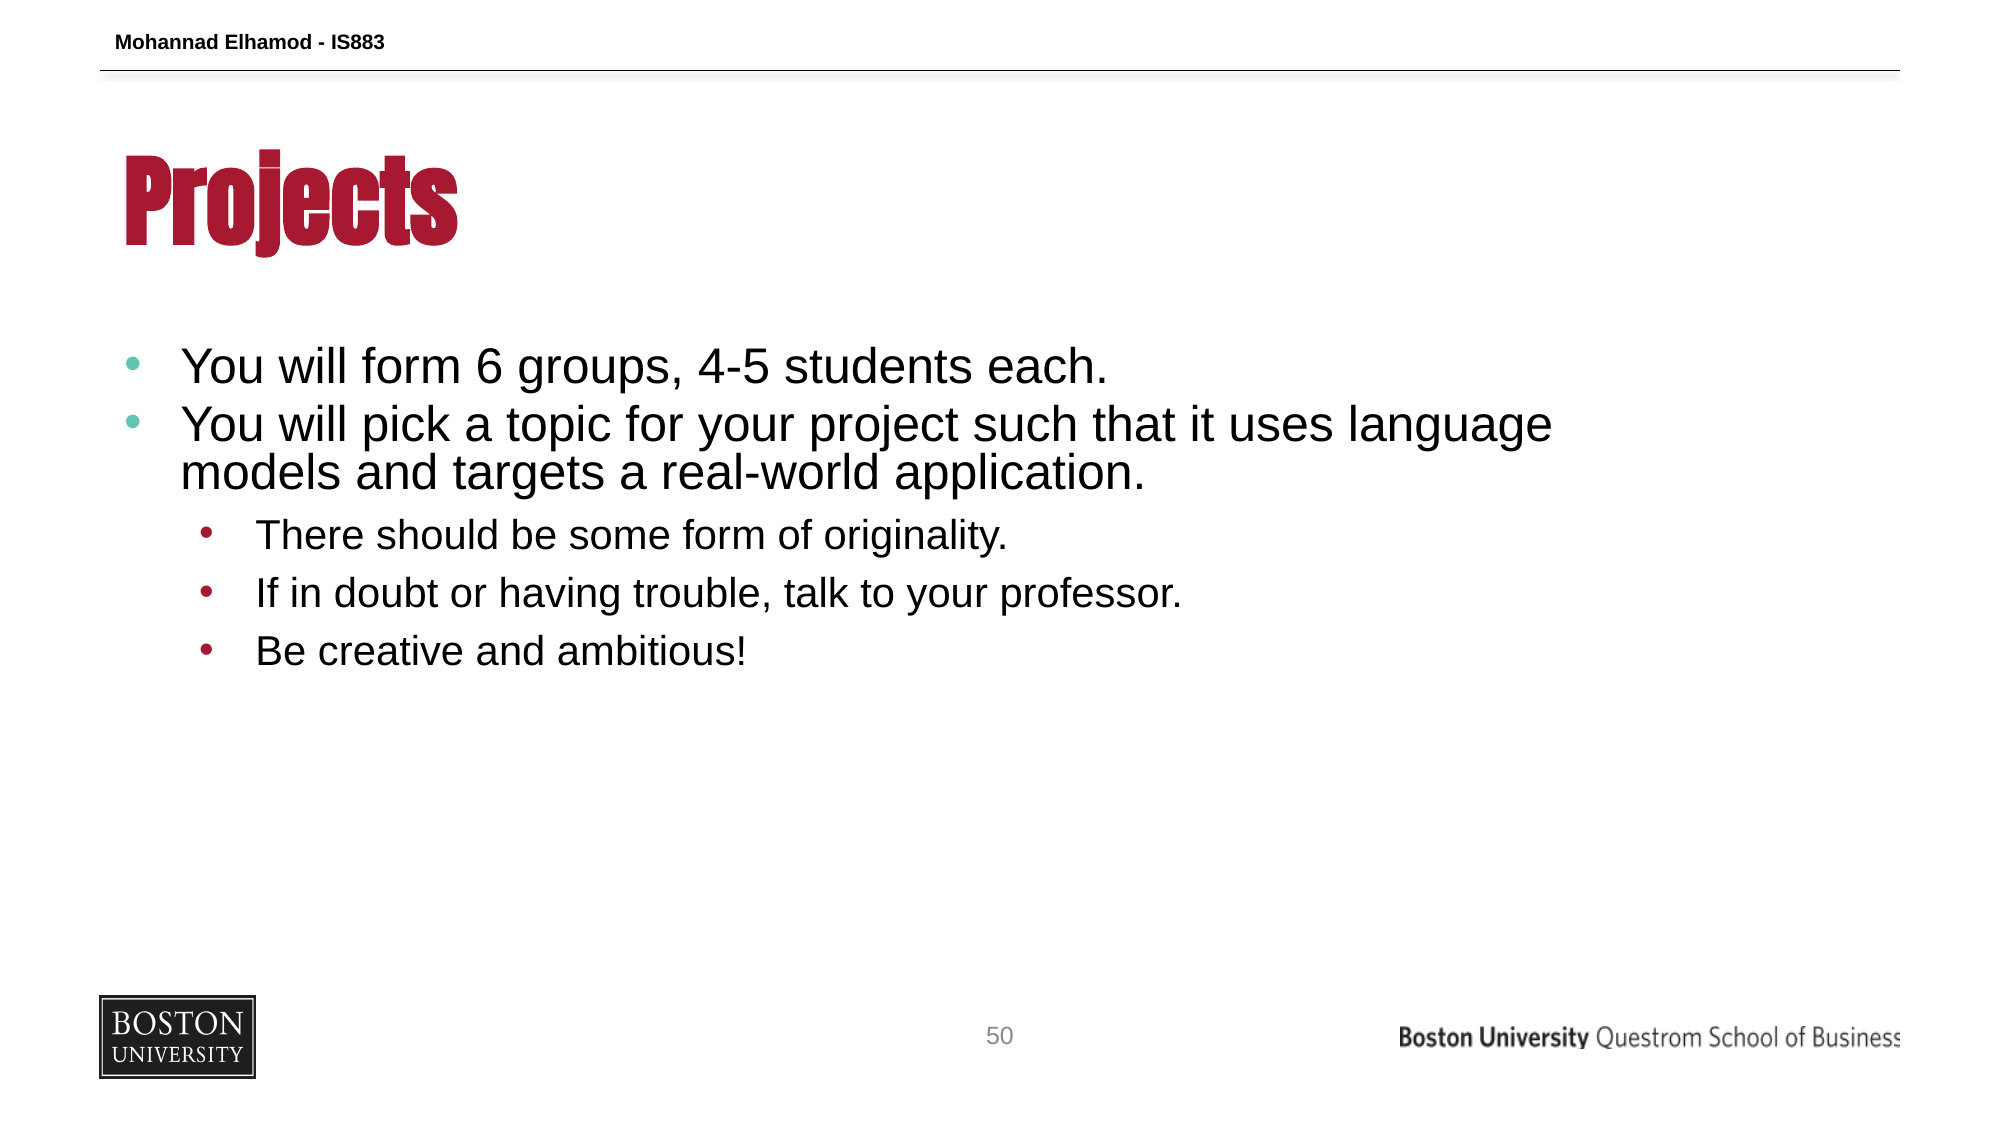

Mohannad Elhamod - IS883
# Projects
You will form 6 groups, 4-5 students each.
You will pick a topic for your project such that it uses language models and targets a real-world application.
There should be some form of originality.
If in doubt or having trouble, talk to your professor.
Be creative and ambitious!
50